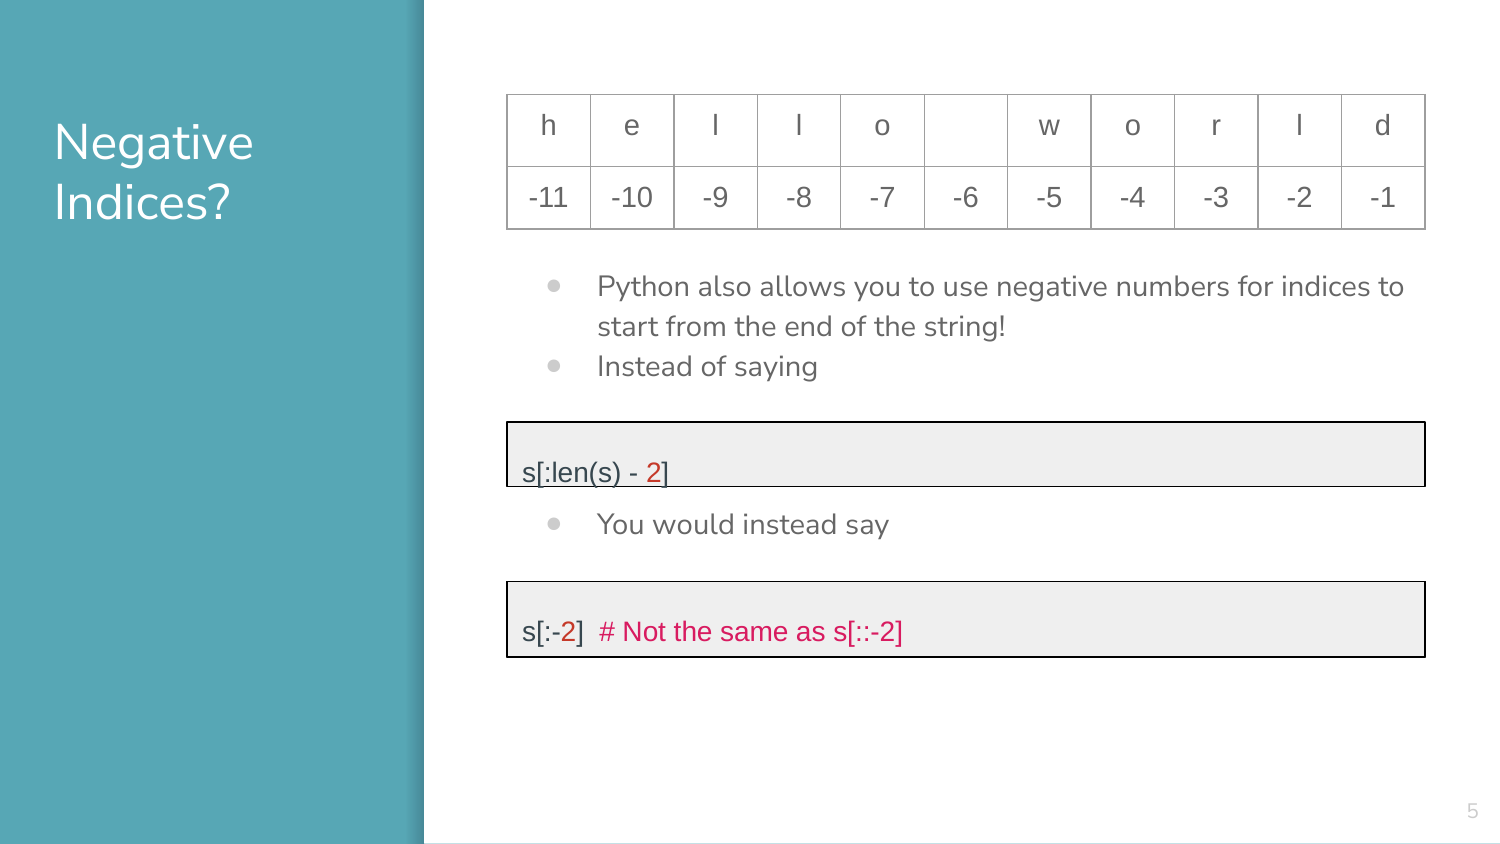

# Negative Indices?

Python also allows you to use negative numbers for indices to start from the end of the string!
Instead of saying

You would instead say

| h | e | l | l | o |  | w | o | r | l | d |
| --- | --- | --- | --- | --- | --- | --- | --- | --- | --- | --- |
| -11 | -10 | -9 | -8 | -7 | -6 | -5 | -4 | -3 | -2 | -1 |
s[:len(s) - 2]
s[:-2]
s[:-2]  # Not the same as s[::-2]
5